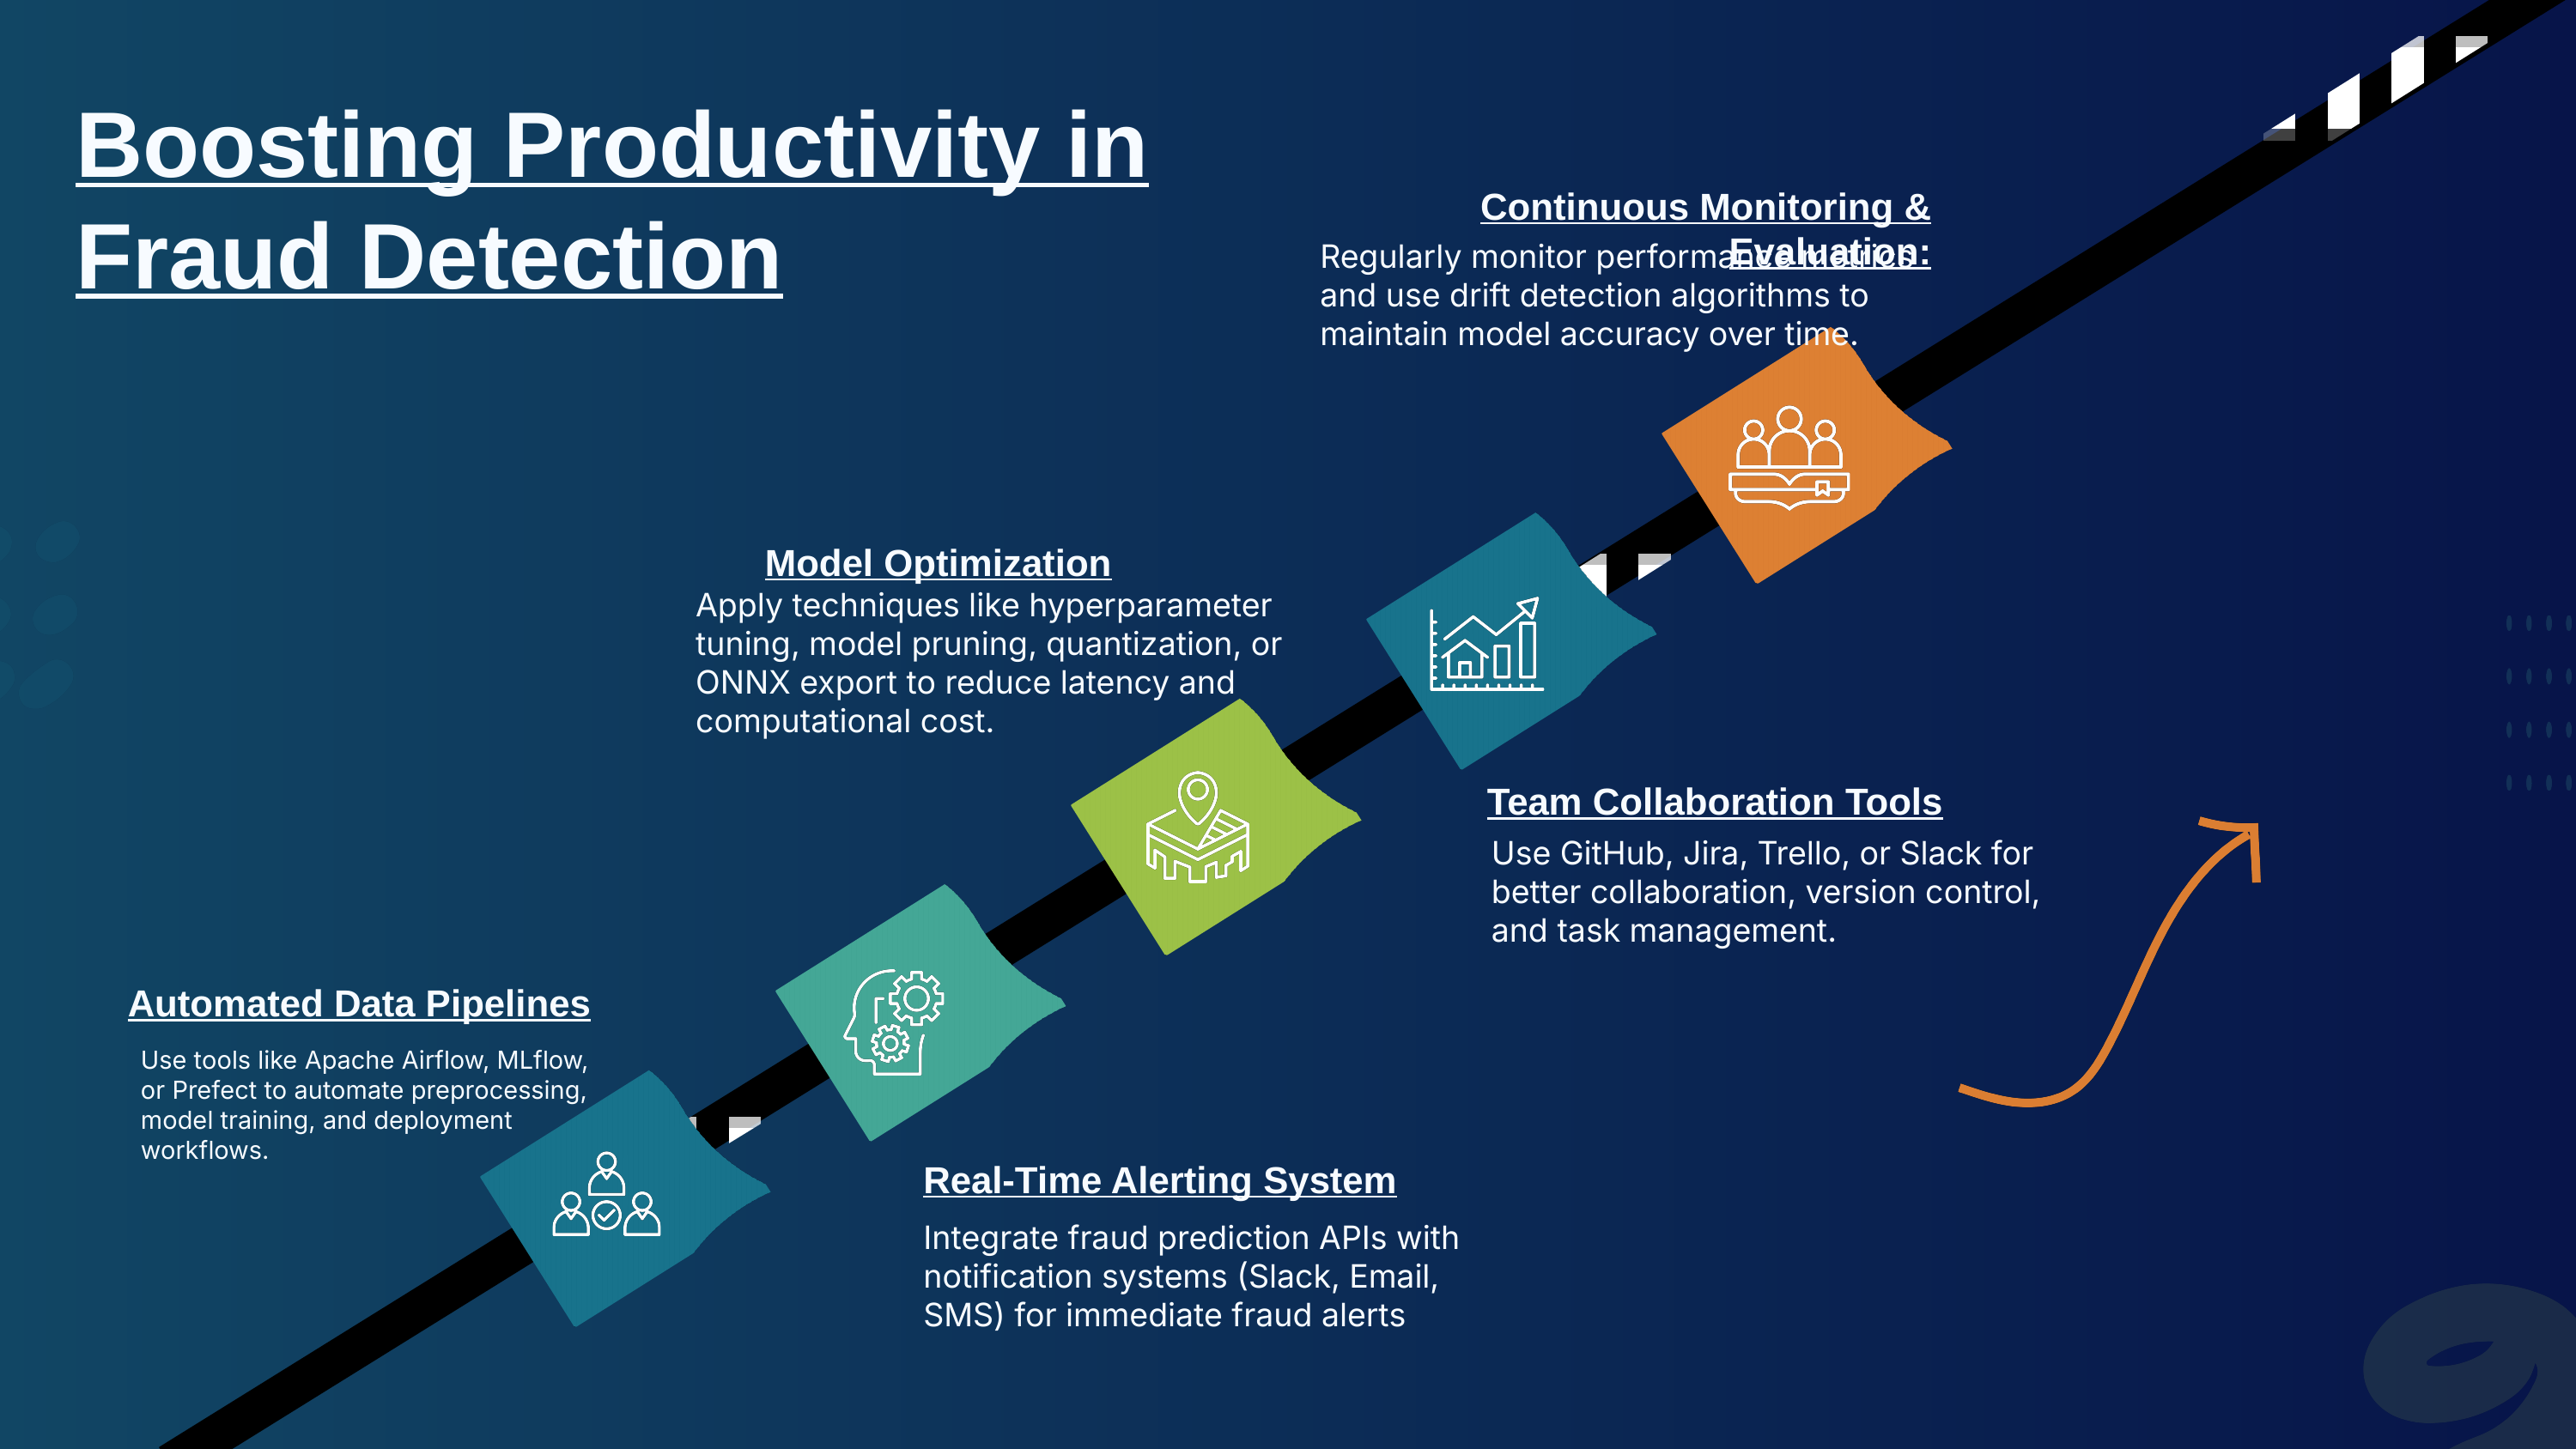

Boosting Productivity in Fraud Detection
Continuous Monitoring & Evaluation:
Regularly monitor performance metrics and use drift detection algorithms to maintain model accuracy over time.

Model Optimization

Apply techniques like hyperparameter tuning, model pruning, quantization, or ONNX export to reduce latency and computational cost.

Team Collaboration Tools

Use GitHub, Jira, Trello, or Slack for better collaboration, version control, and task management.

Automated Data Pipelines
Use tools like Apache Airflow, MLflow, or Prefect to automate preprocessing, model training, and deployment workflows.

Real-Time Alerting System
Integrate fraud prediction APIs with notification systems (Slack, Email, SMS) for immediate fraud alerts